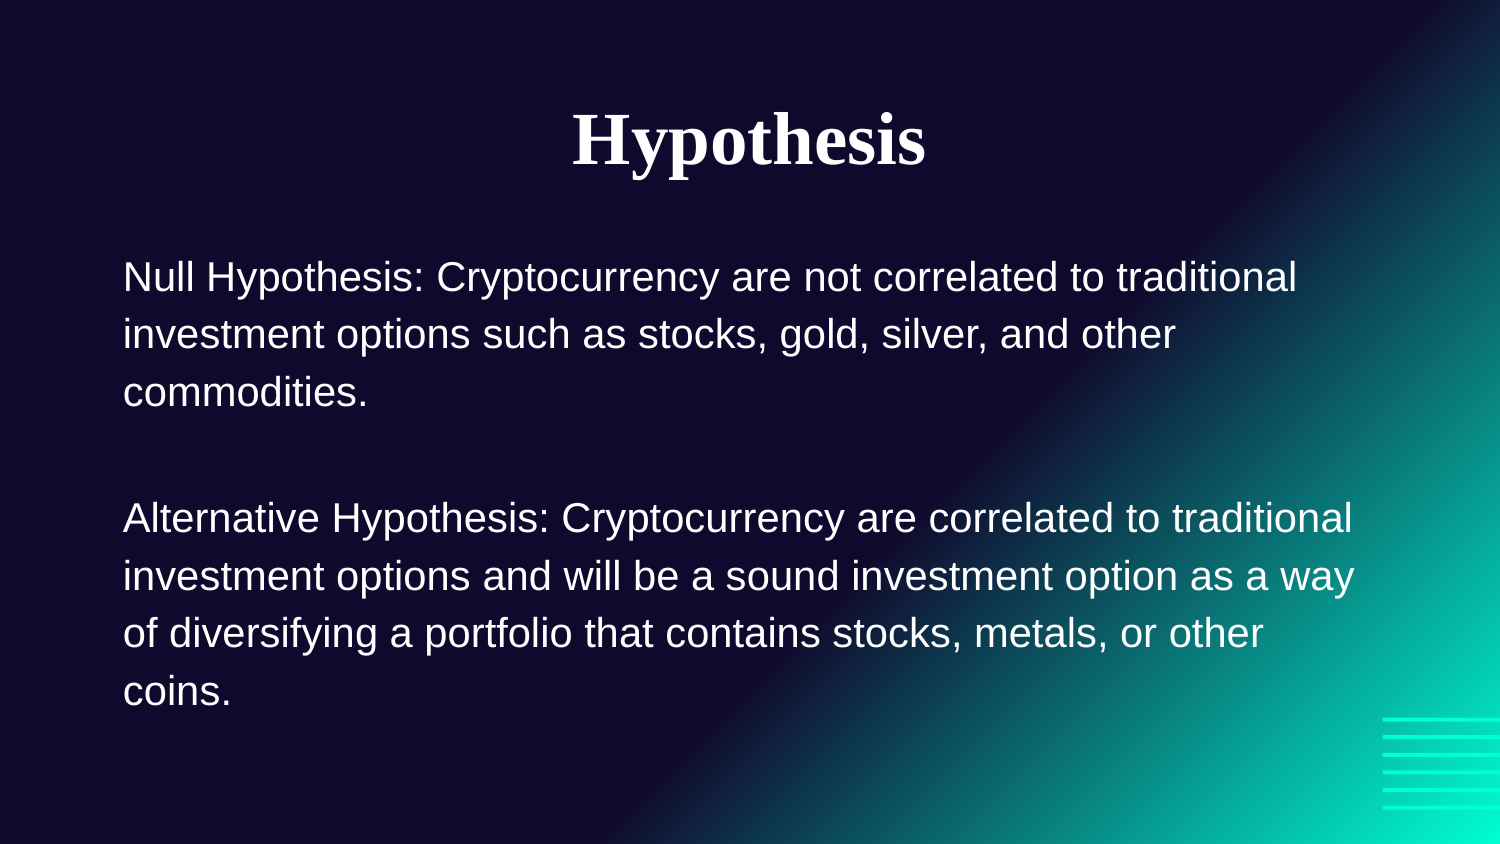

# Hypothesis
Null Hypothesis: Cryptocurrency are not correlated to traditional investment options such as stocks, gold, silver, and other commodities.
Alternative Hypothesis: Cryptocurrency are correlated to traditional investment options and will be a sound investment option as a way of diversifying a portfolio that contains stocks, metals, or other coins.